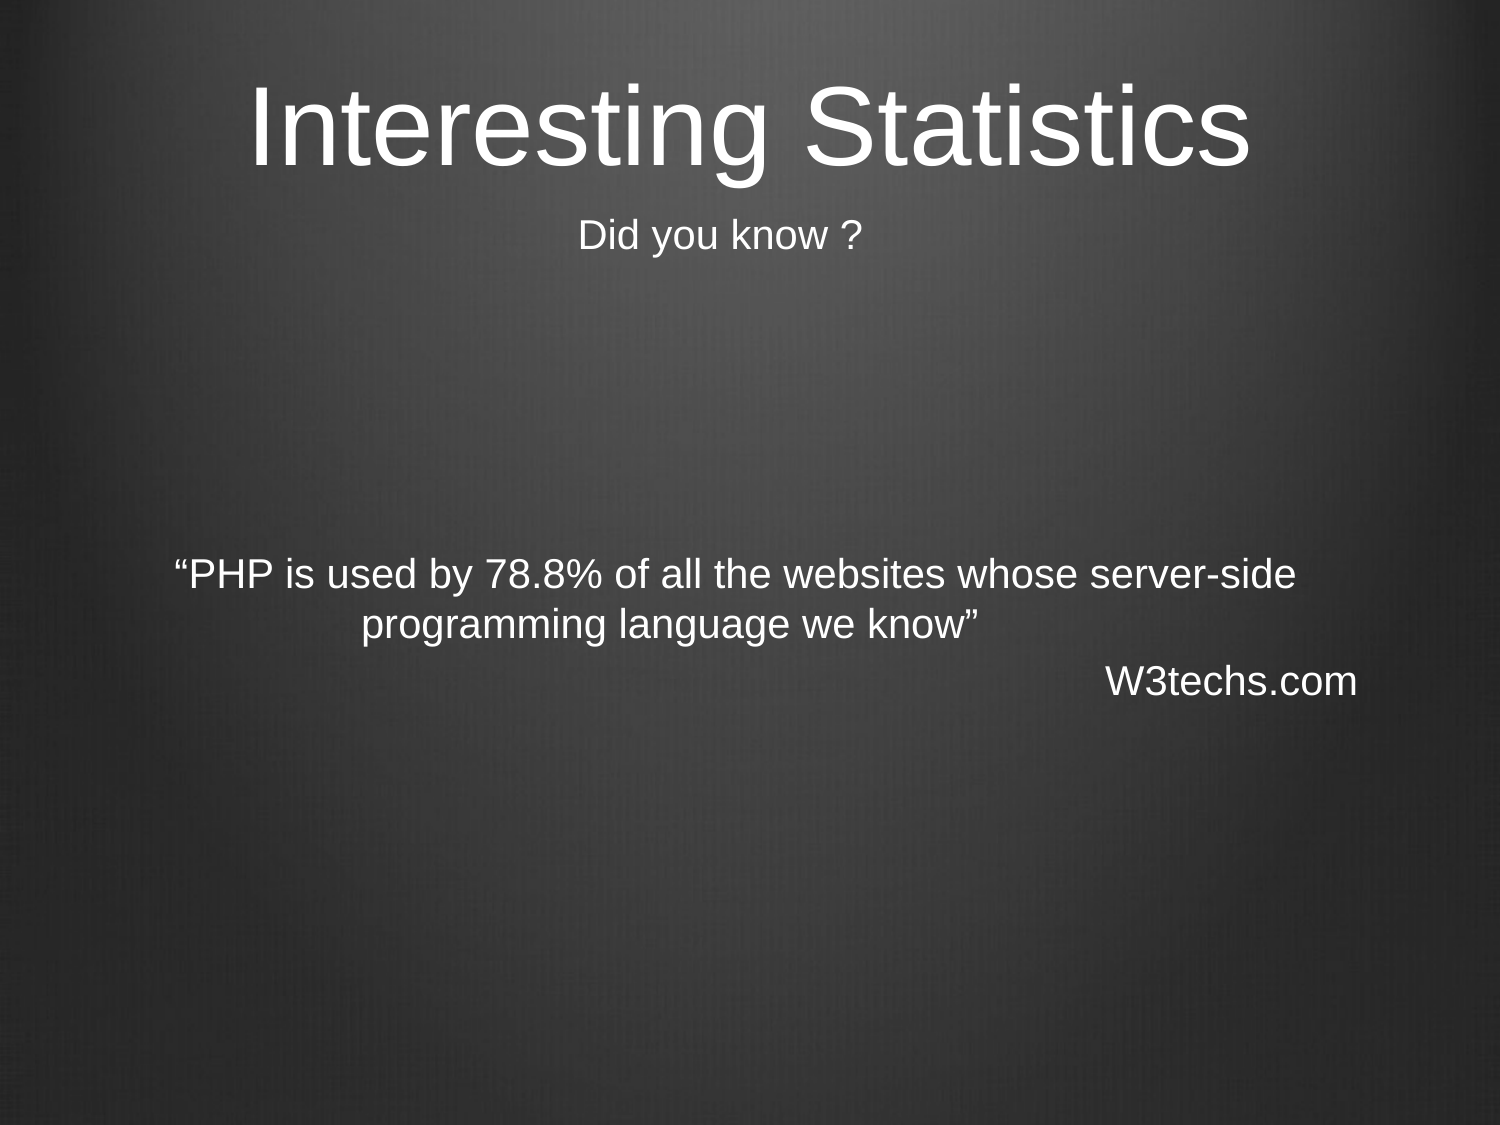

# Interesting Statistics
Did you know ?

“PHP is used by 78.8% of all the websites whose server-side programming language we know”
				W3techs.com